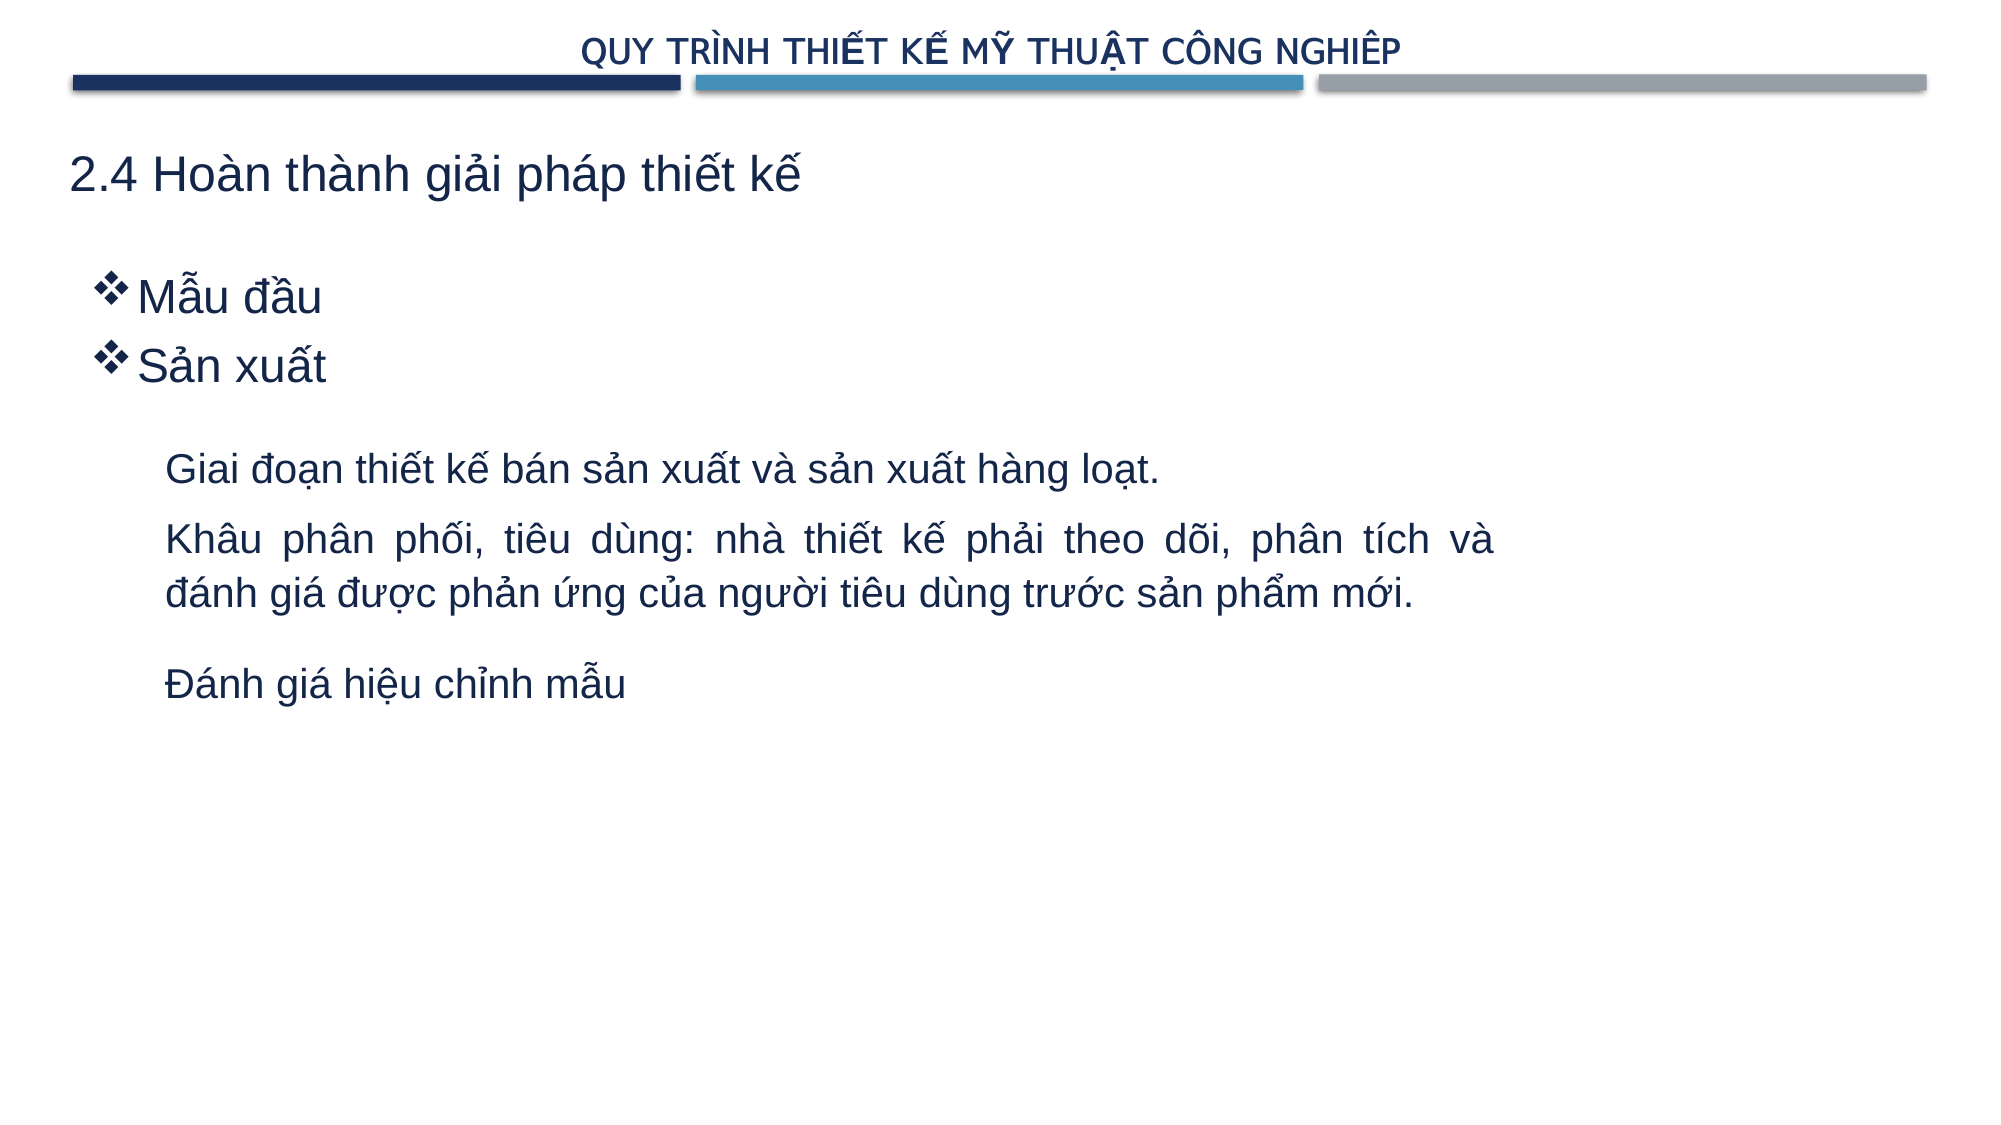

QUY TRÌNH THIẾT KẾ MỸ THUẬT CÔNG NGHIÊP
2.4 Hoàn thành giải pháp thiết kế
Mẫu đầu
Sản xuất
Giai đoạn thiết kế bán sản xuất và sản xuất hàng loạt.
Khâu phân phối, tiêu dùng: nhà thiết kế phải theo dõi, phân tích và đánh giá được phản ứng của người tiêu dùng trước sản phẩm mới.
Đánh giá hiệu chỉnh mẫu